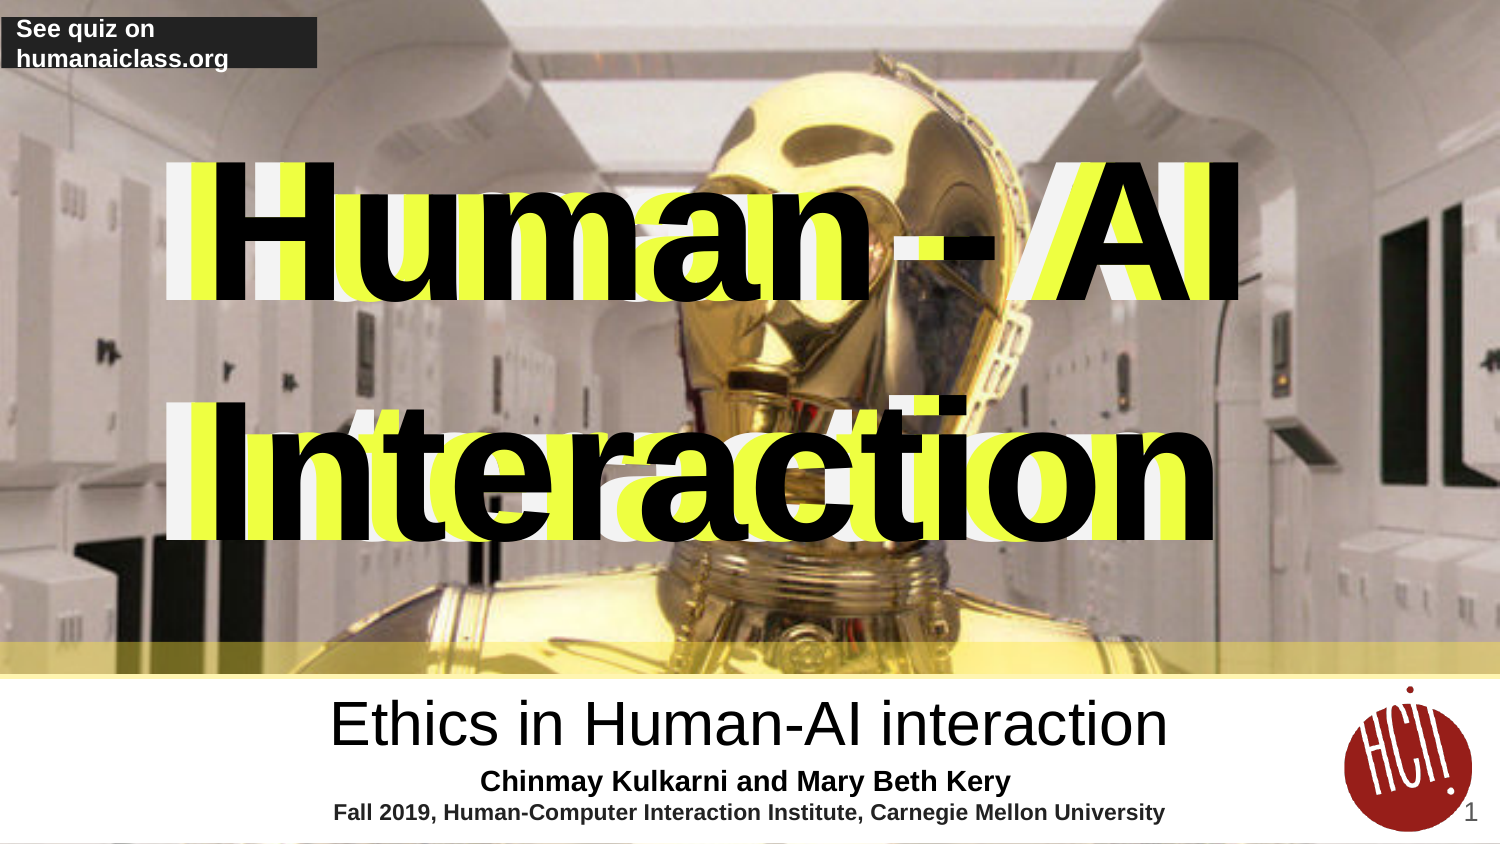

See quiz on humanaiclass.org
Ethics in Human-AI interaction
1